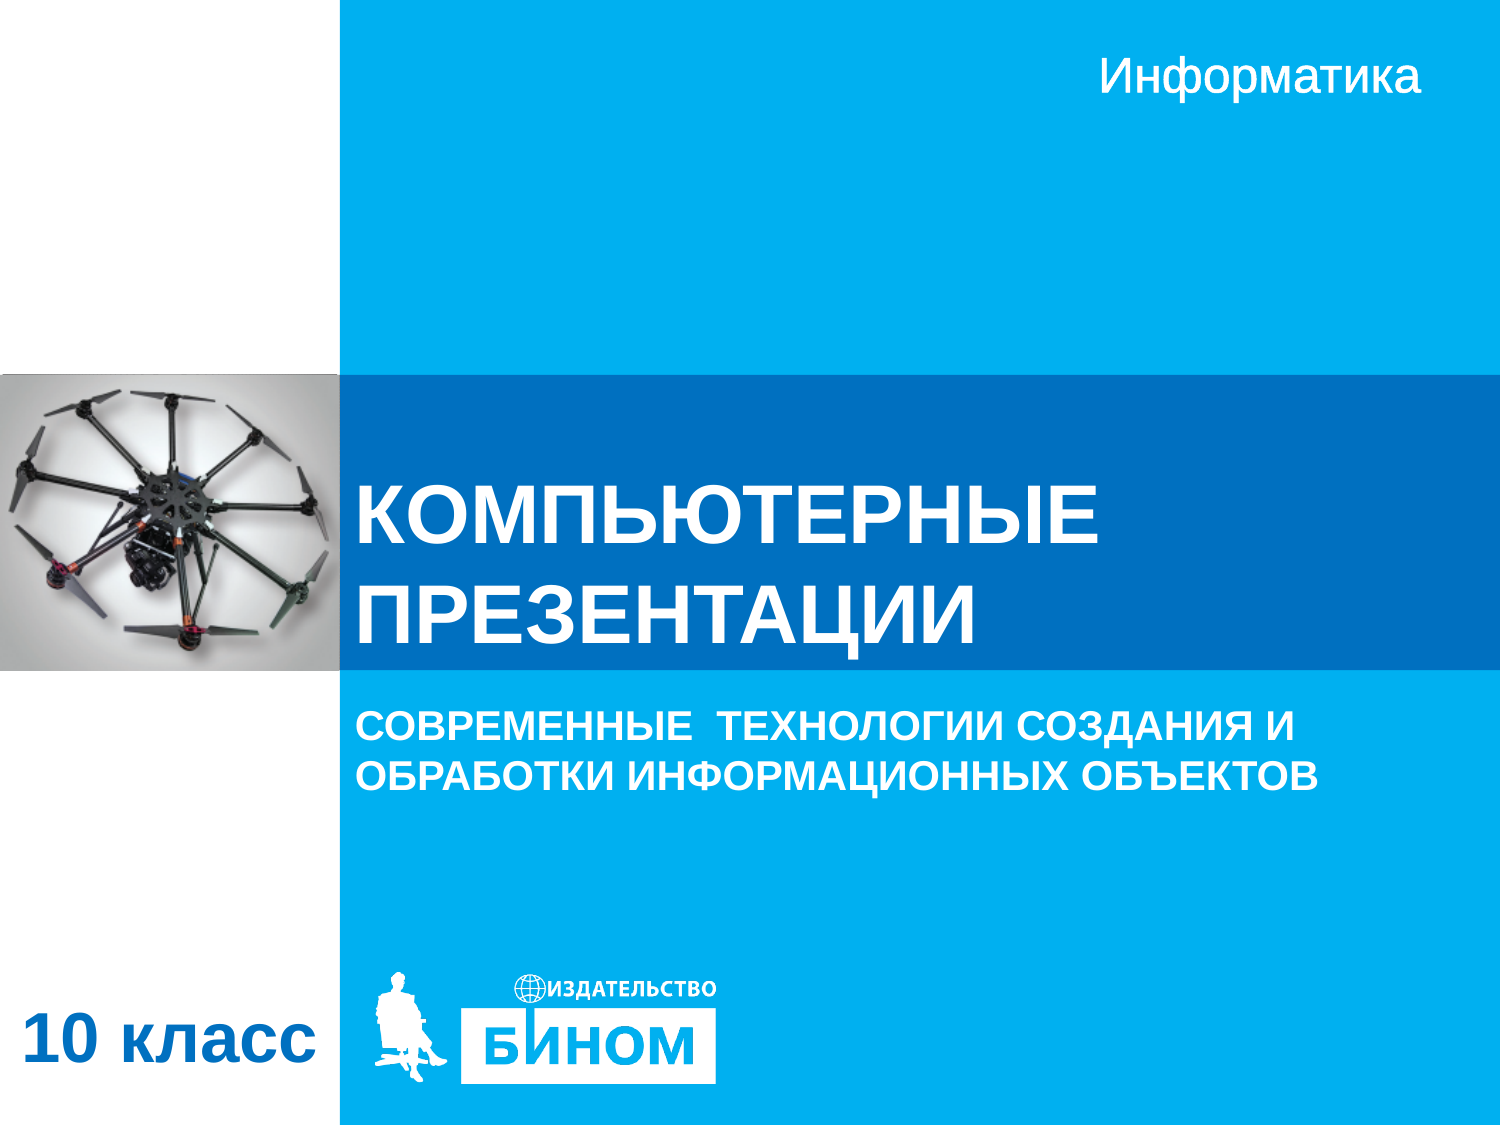

# КОМПЬЮТЕРНЫЕ ПРЕЗЕНТАЦИИ
СОВРЕМЕННЫЕ  ТЕХНОЛОГИИ СОЗДАНИЯ И ОБРАБОТКИ ИНФОРМАЦИОННЫХ ОБЪЕКТОВ